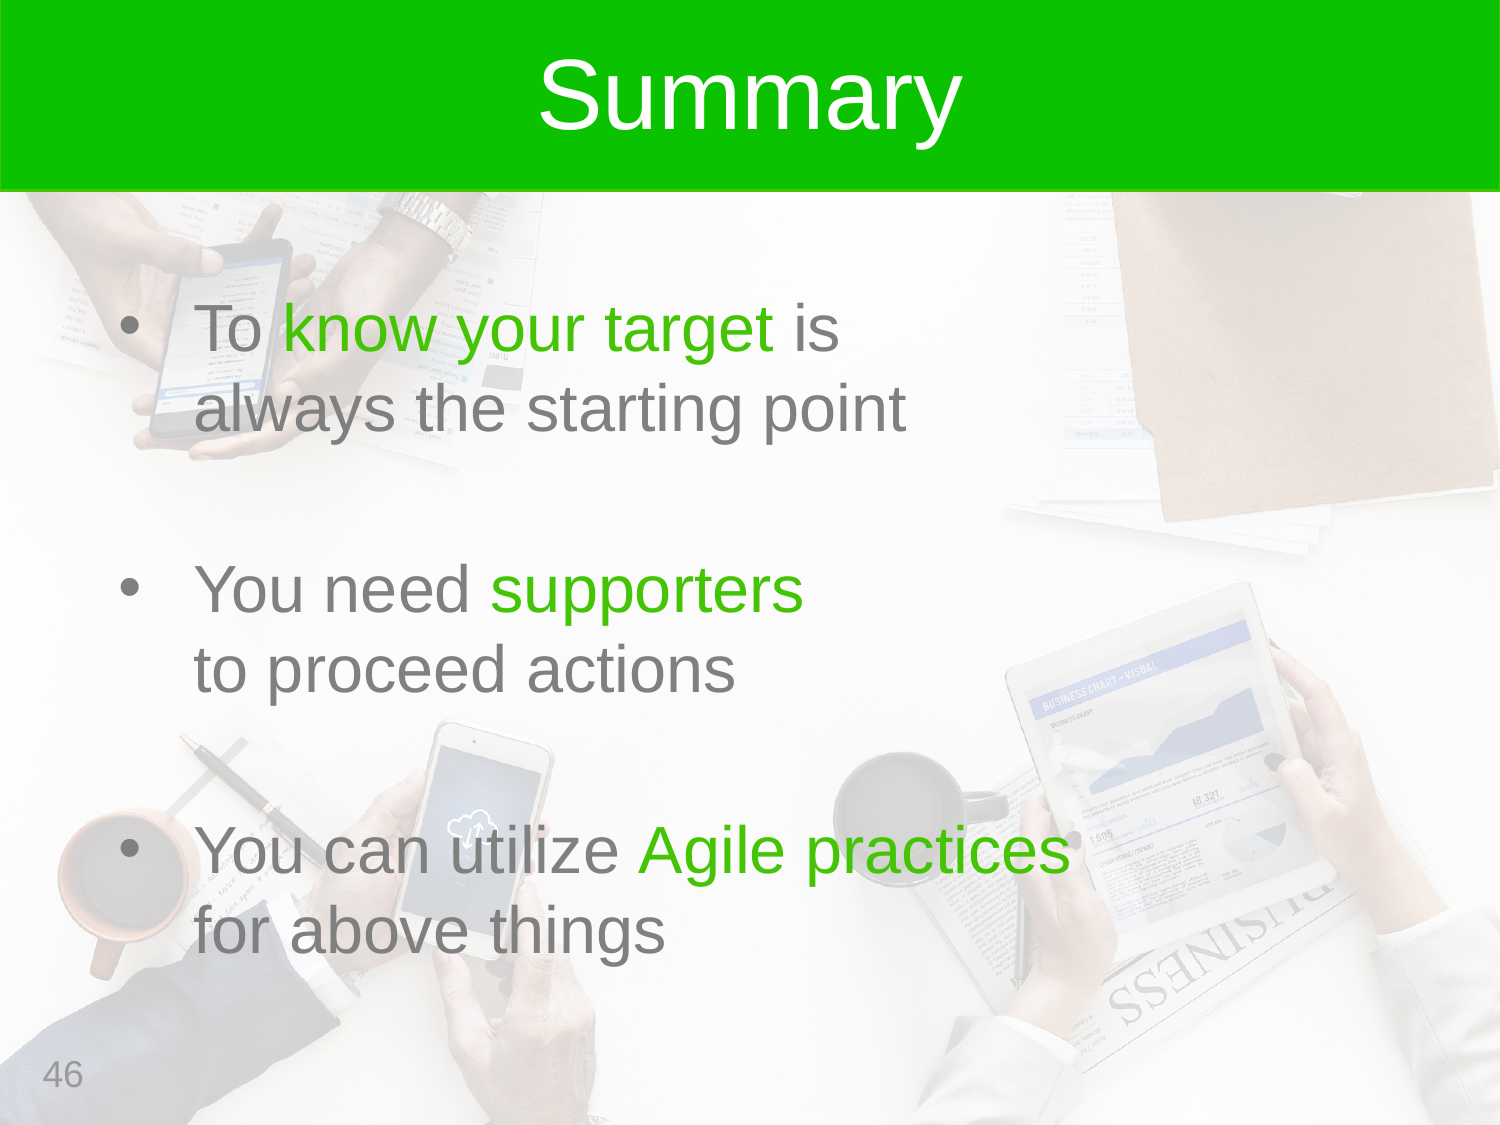

# Summary
To know your target is
always the starting point

You need supporters
to proceed actions

You can utilize Agile practices
for above things
46